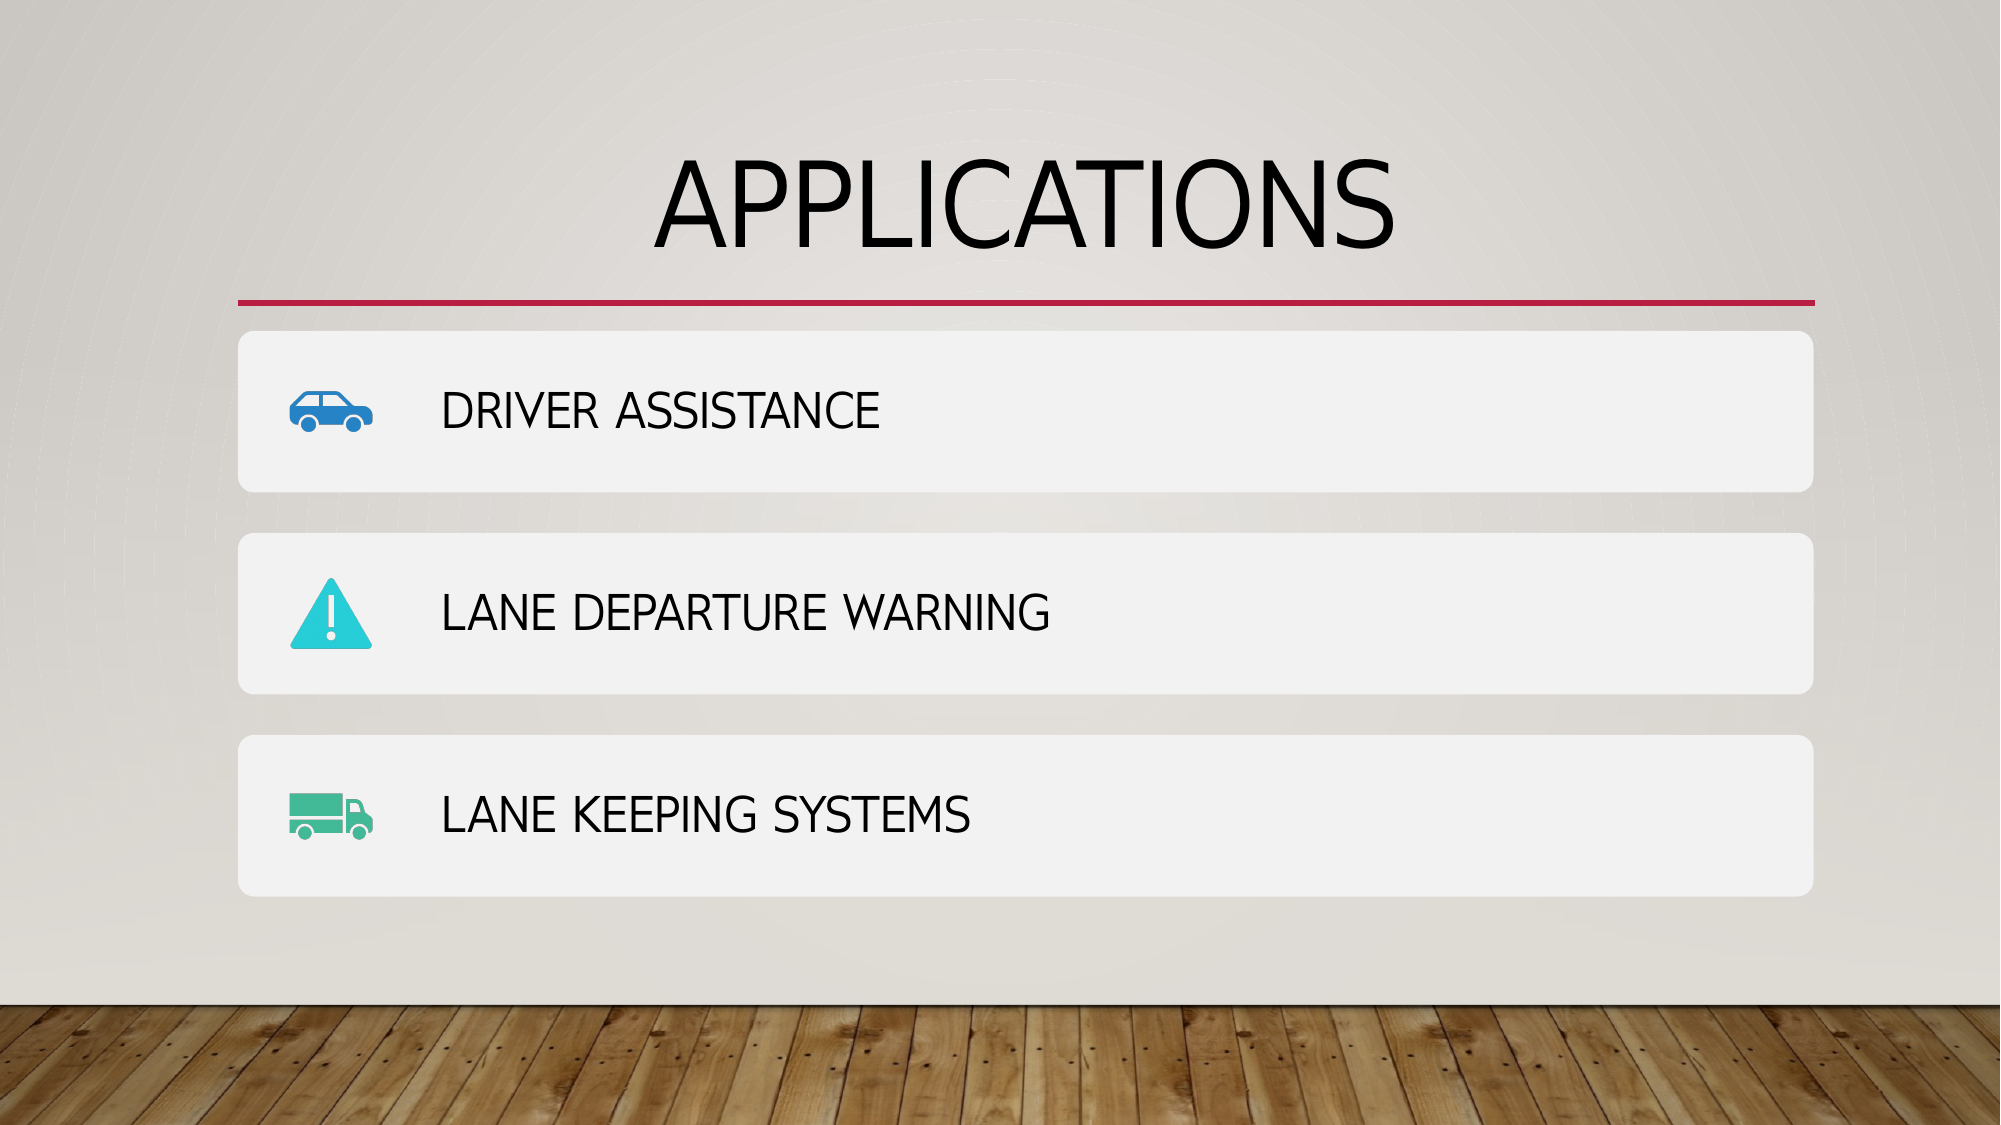

# APPLICATIONS
DRIVER ASSISTANCE
LANE DEPARTURE WARNING
LANE KEEPING SYSTEMS